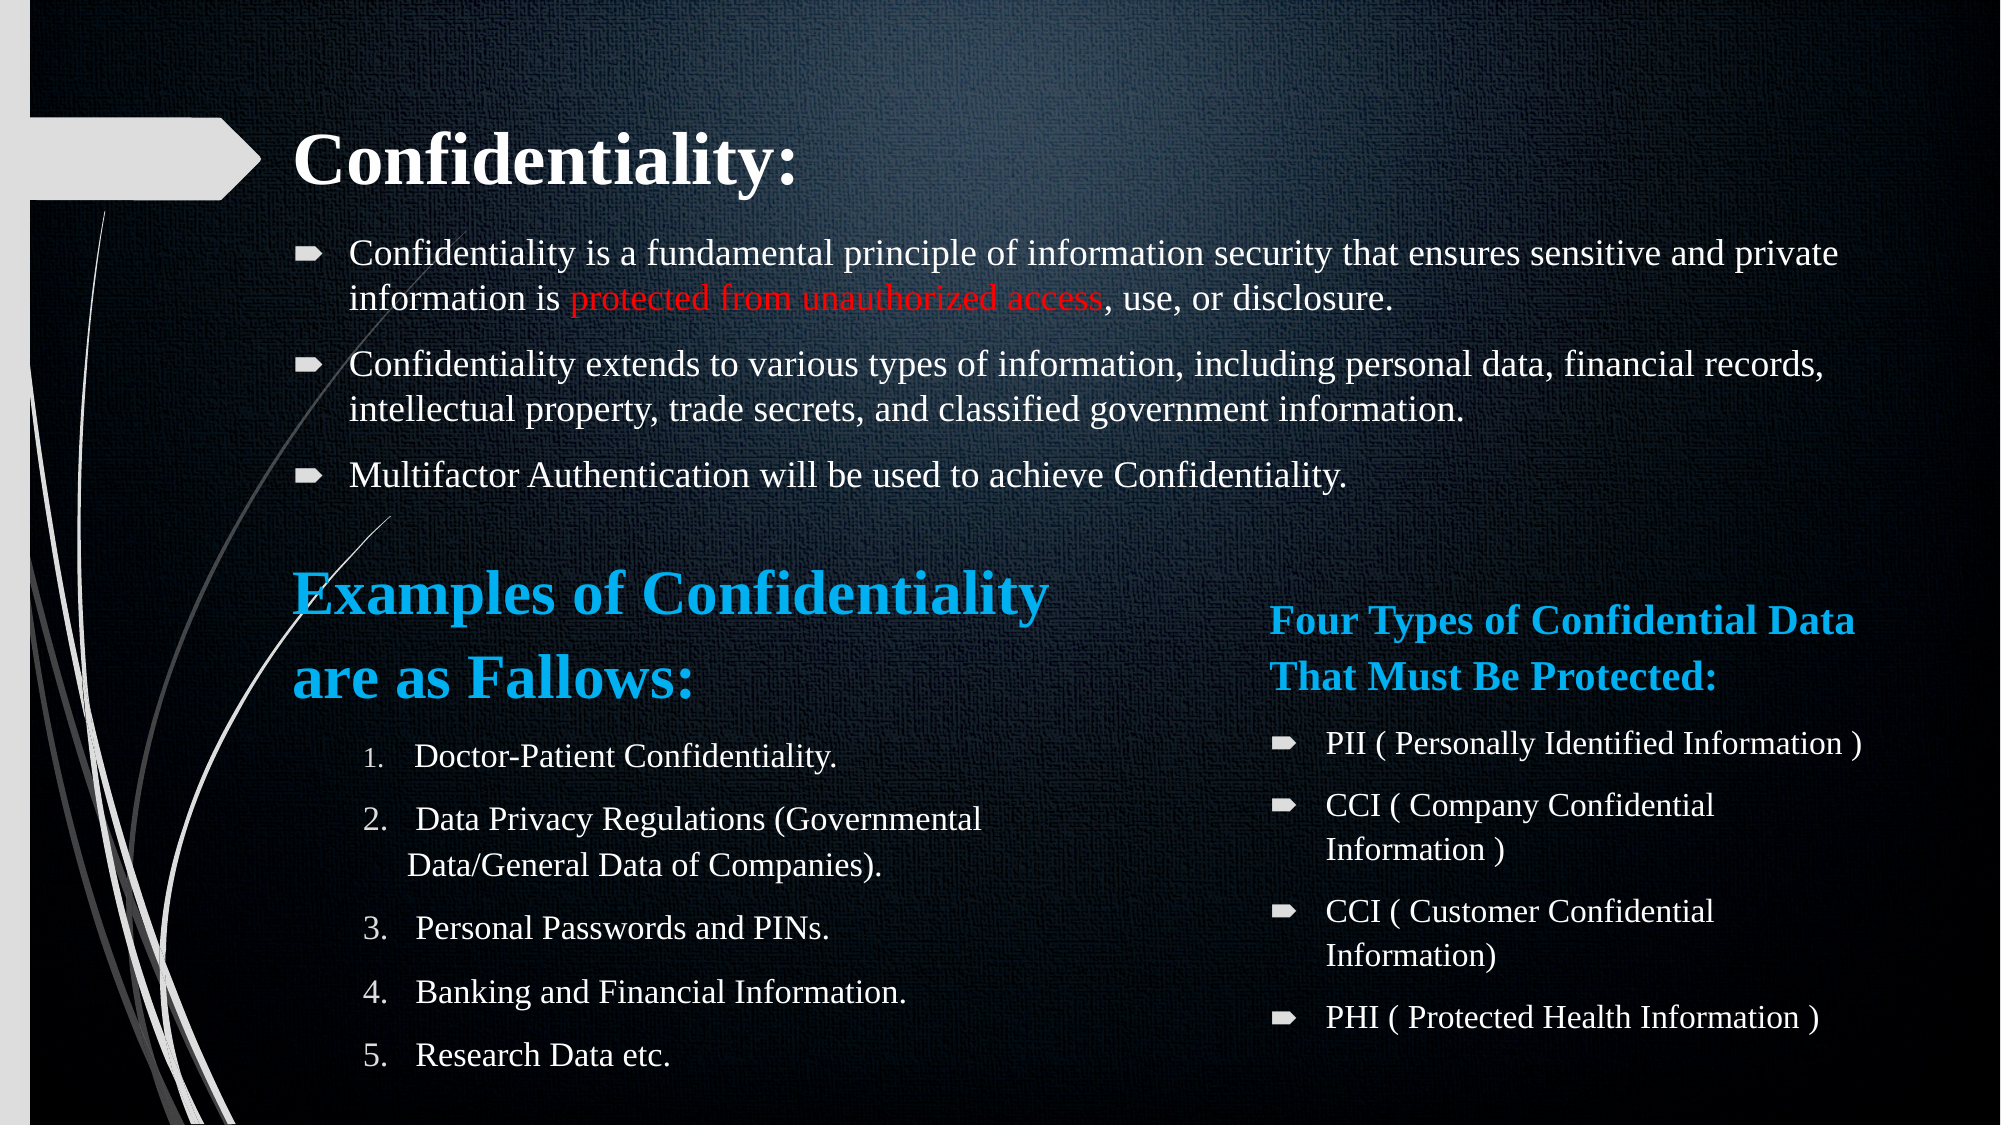

# Confidentiality:
Confidentiality is a fundamental principle of information security that ensures sensitive and private information is protected from unauthorized access, use, or disclosure.
Confidentiality extends to various types of information, including personal data, financial records, intellectual property, trade secrets, and classified government information.
Multifactor Authentication will be used to achieve Confidentiality.
Examples of Confidentiality are as Fallows:
 Doctor-Patient Confidentiality.
 Data Privacy Regulations (Governmental Data/General Data of Companies).
 Personal Passwords and PINs.
 Banking and Financial Information.
 Research Data etc.
Four Types of Confidential Data That Must Be Protected:
PII ( Personally Identified Information )
CCI ( Company Confidential Information )
CCI ( Customer Confidential Information)
PHI ( Protected Health Information )